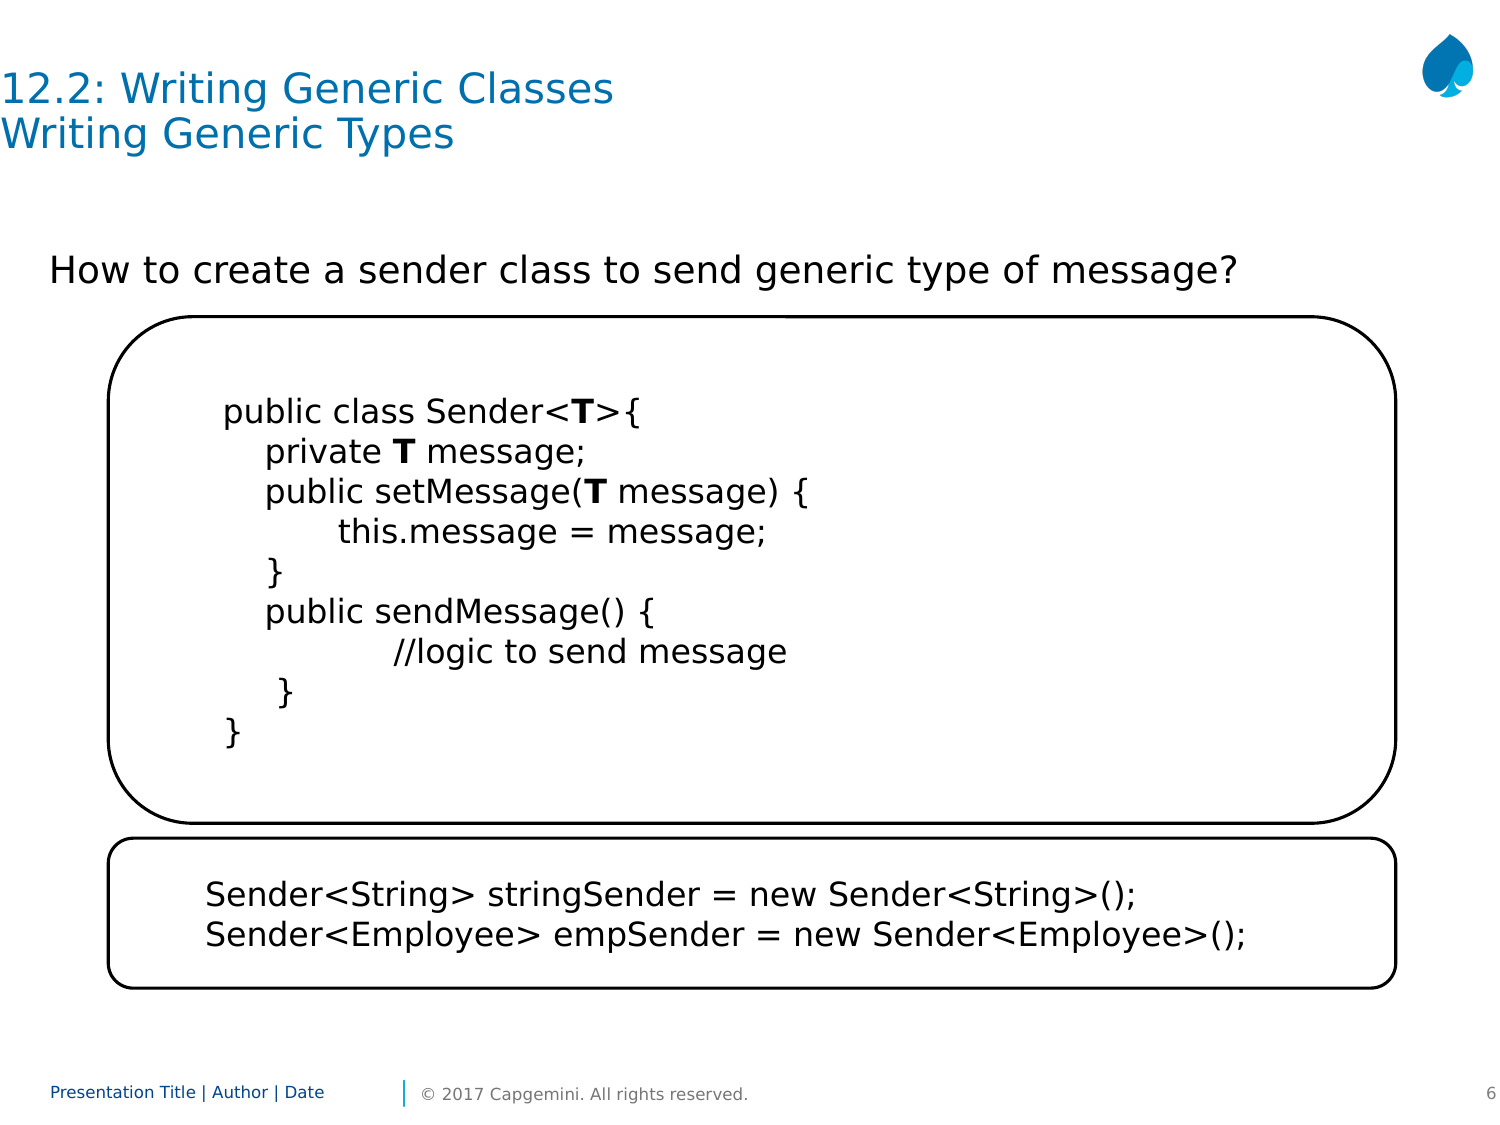

12.2: Writing Generic Classes
Writing Generic Types
How to create a sender class to send generic type of message?

public class Sender<T>{
    private T message;
    public setMessage(T message) {
           this.message = message;
    }
    public sendMessage() {
	  //logic to send message
     }
}
Sender<String> stringSender = new Sender<String>();
Sender<Employee> empSender = new Sender<Employee>();